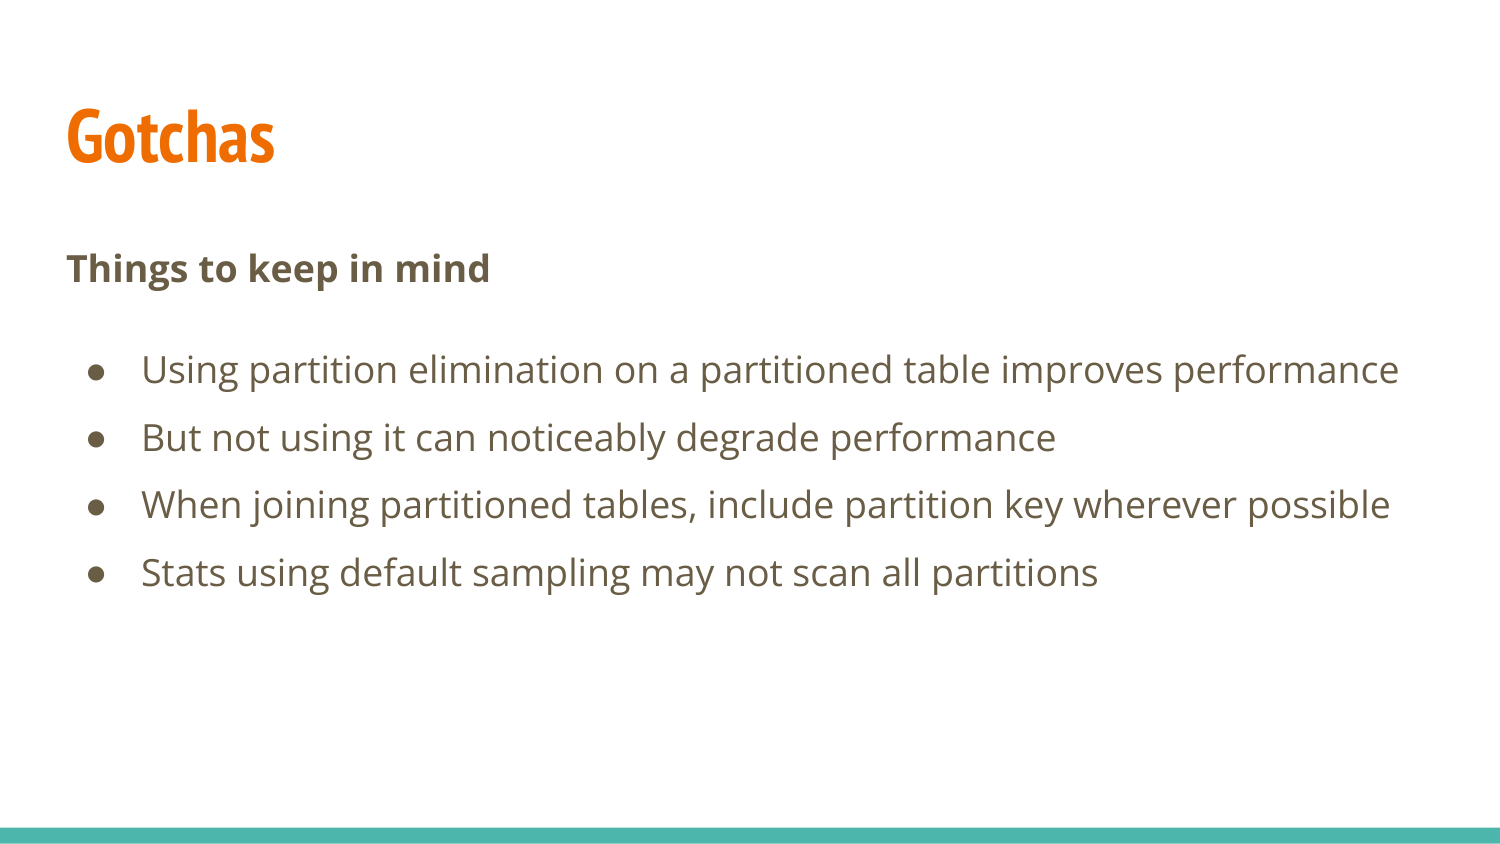

# Gotchas
Things to keep in mind
Using partition elimination on a partitioned table improves performance
But not using it can noticeably degrade performance
When joining partitioned tables, include partition key wherever possible
Stats using default sampling may not scan all partitions